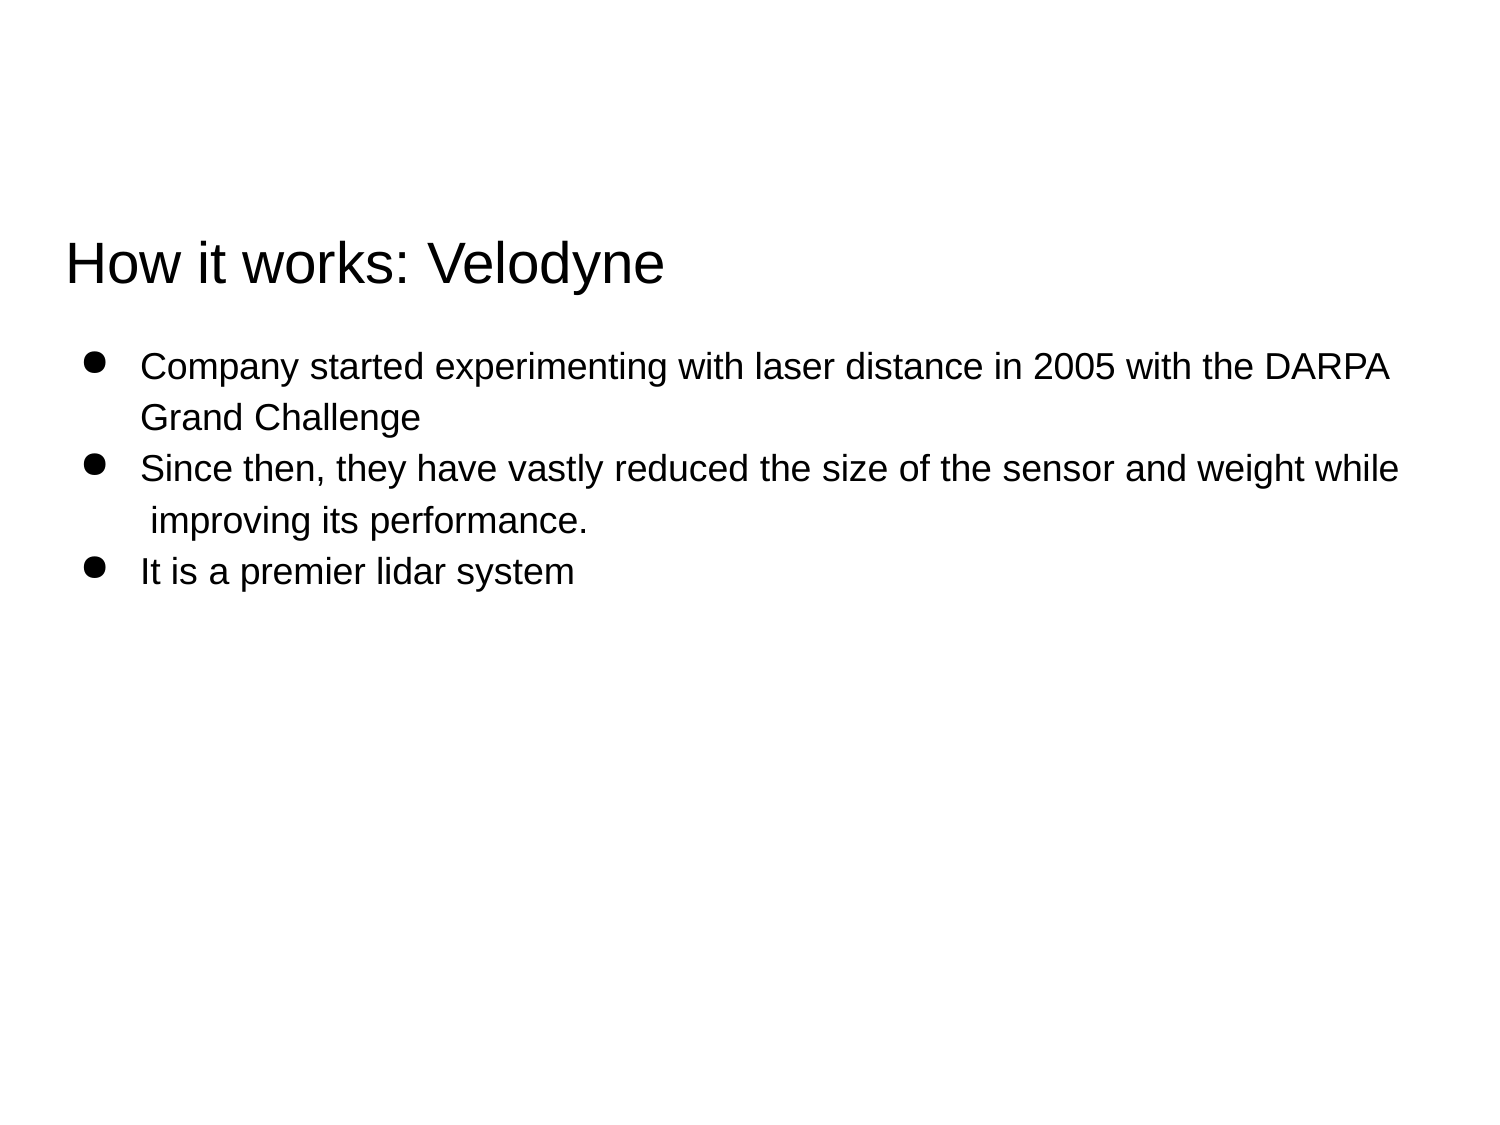

# How it works: Velodyne
Company started experimenting with laser distance in 2005 with the DARPA  Grand Challenge
Since then, they have vastly reduced the size of the sensor and weight while  improving its performance.
It is a premier lidar system